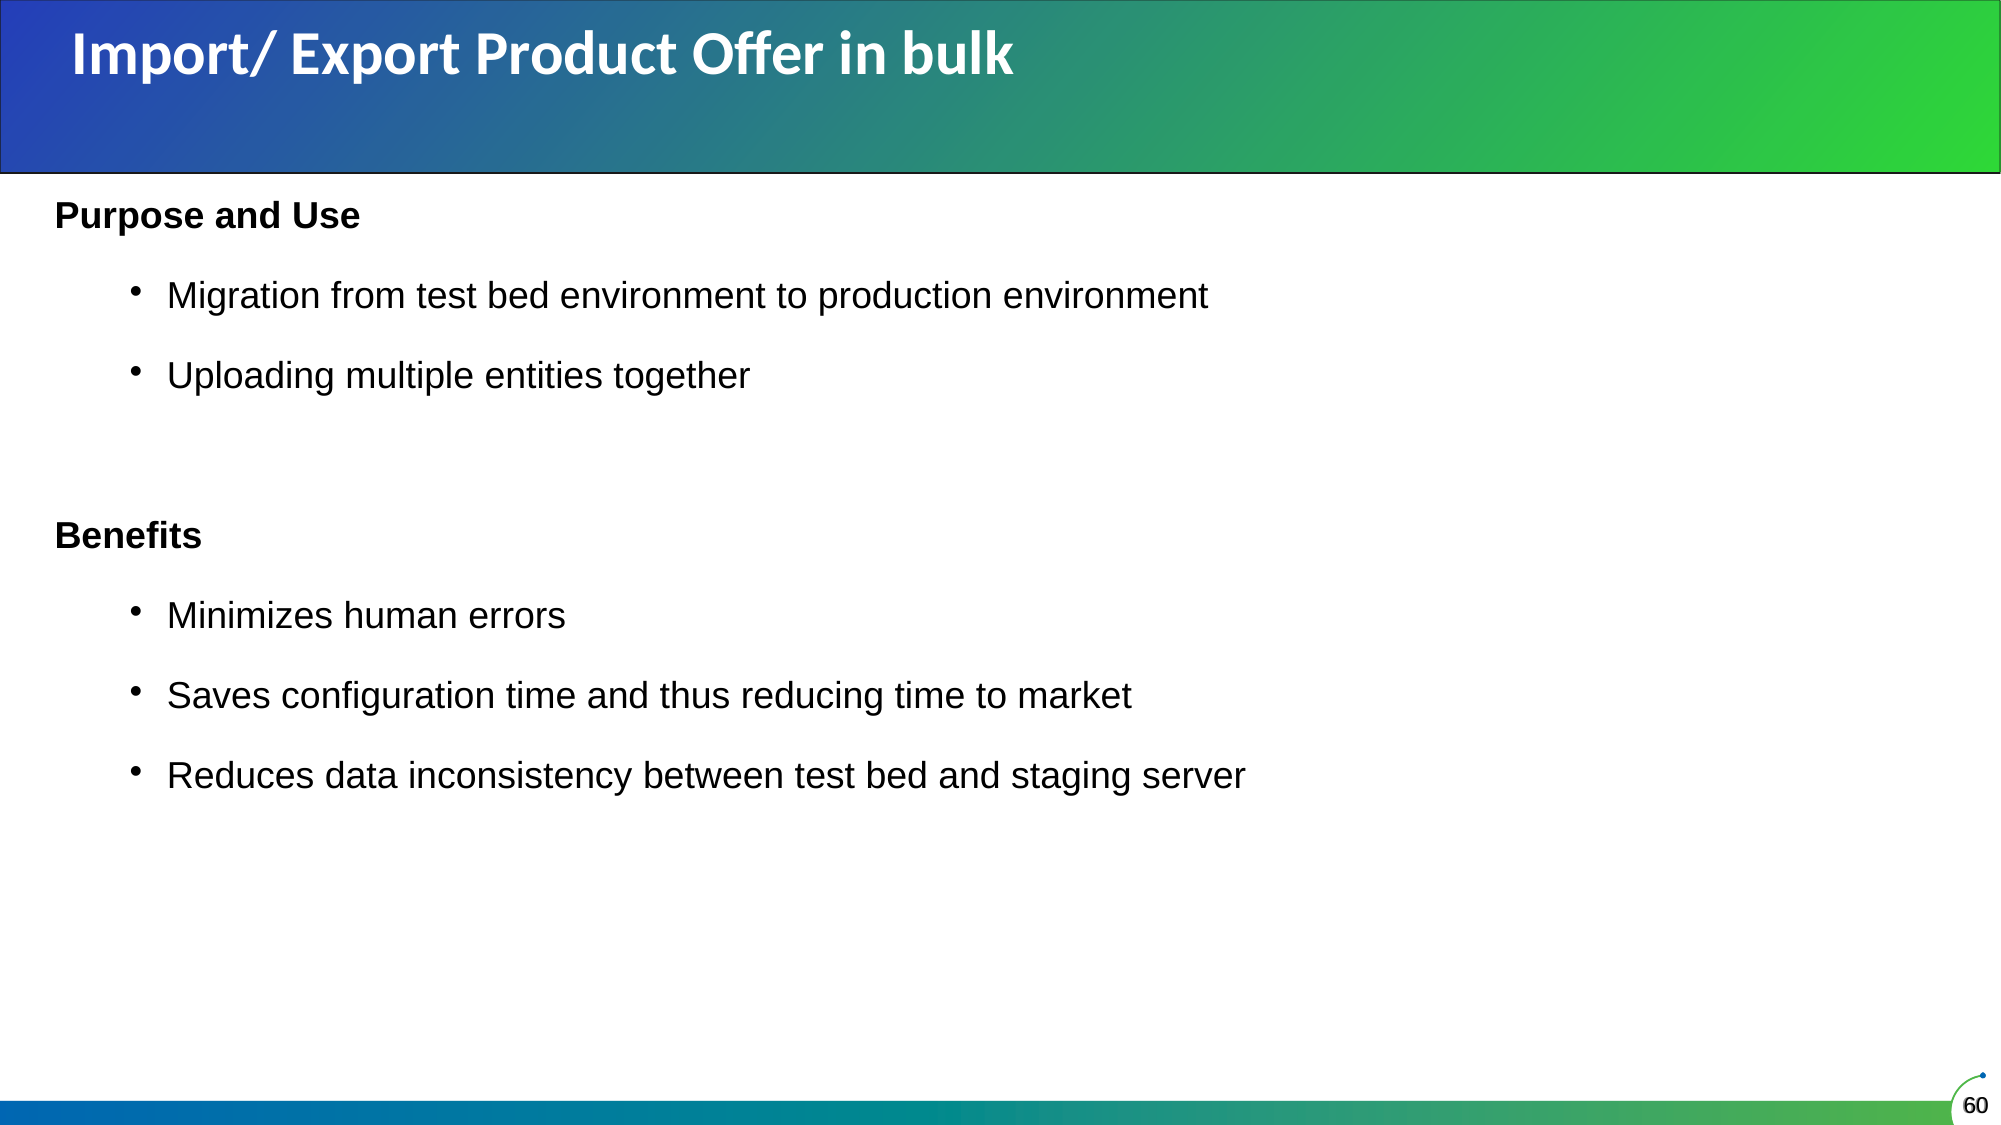

Import/ Export Product Offer in bulk
Purpose and Use
Migration from test bed environment to production environment
Uploading multiple entities together

Benefits
Minimizes human errors
Saves configuration time and thus reducing time to market
Reduces data inconsistency between test bed and staging server